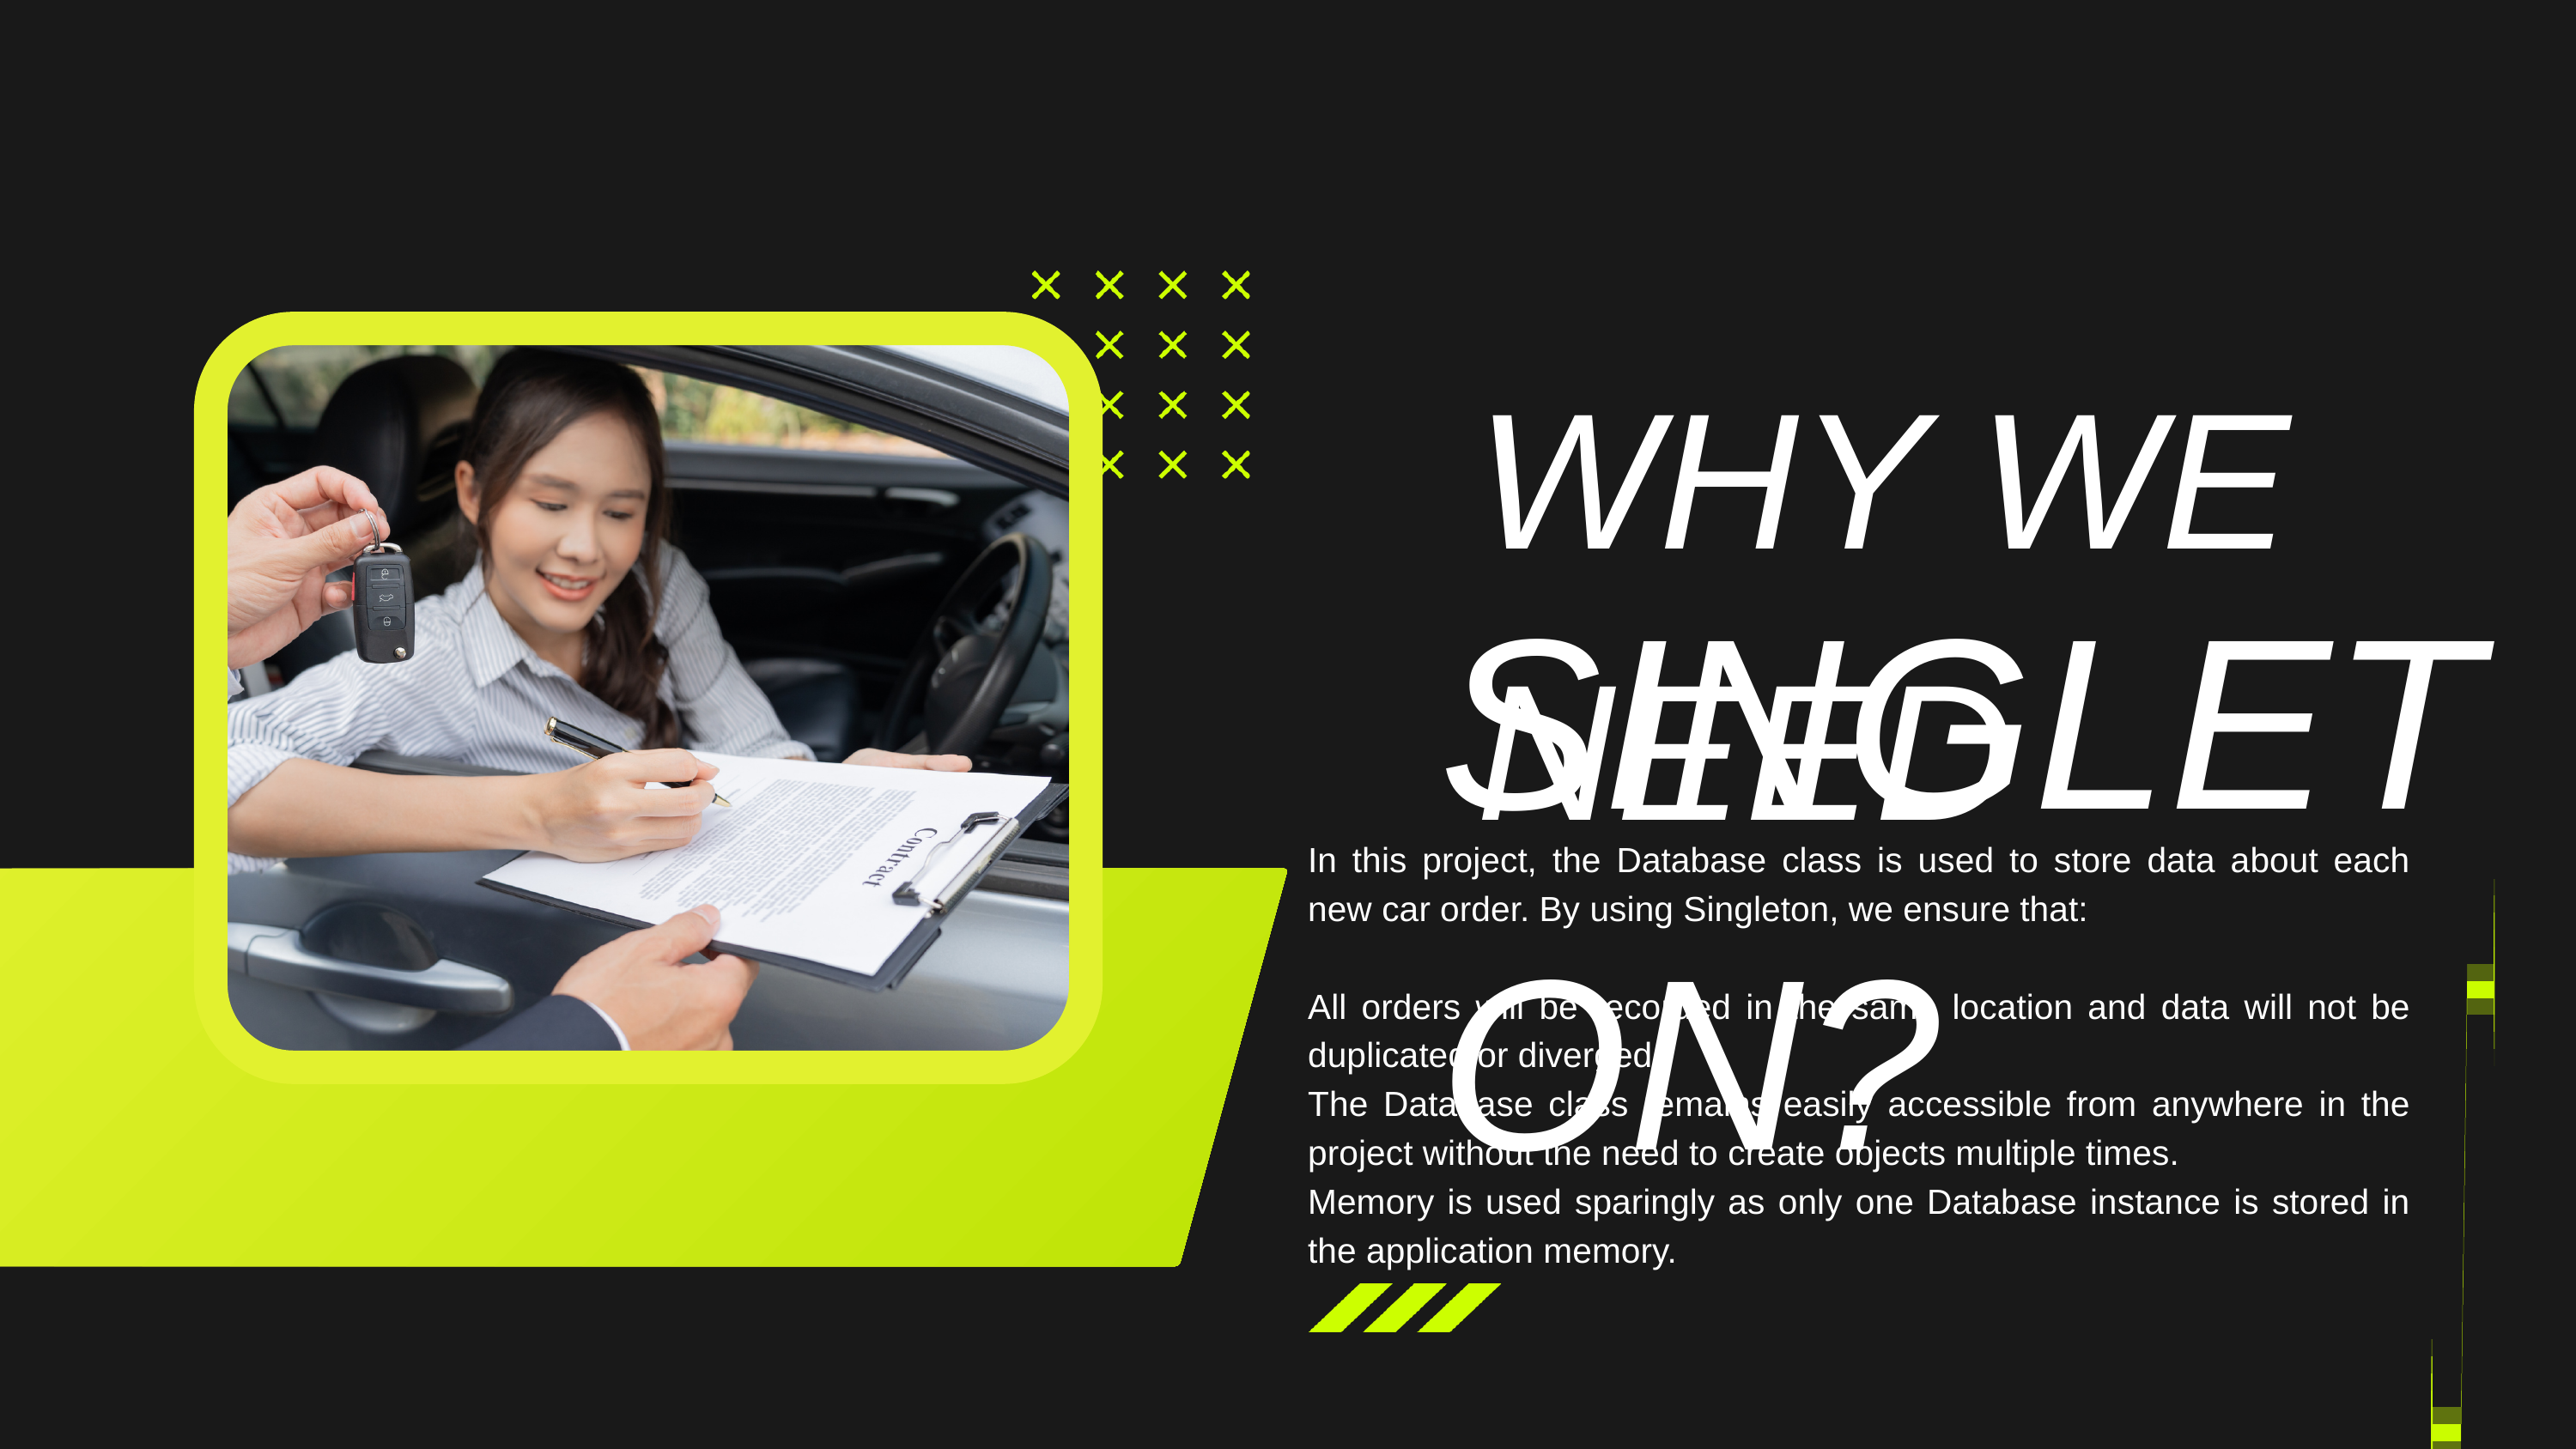

WHY WE NEED

SINGLETON?
In this project, the Database class is used to store data about each new car order. By using Singleton, we ensure that:

All orders will be recorded in the same location and data will not be duplicated or diverged.
The Database class remains easily accessible from anywhere in the project without the need to create objects multiple times.
Memory is used sparingly as only one Database instance is stored in the application memory.